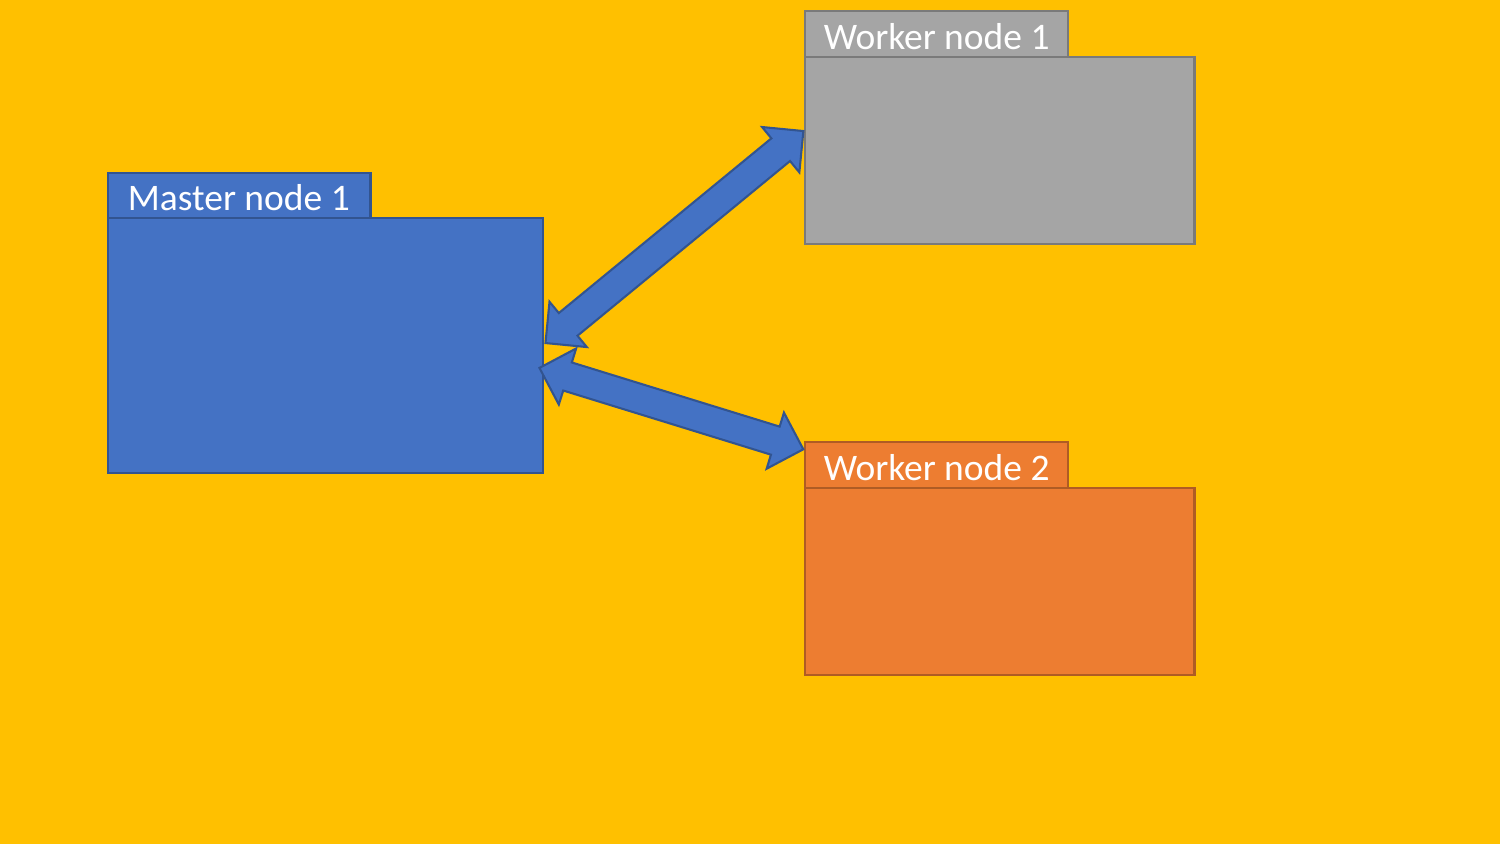

Worker node 1

Master node 1

Worker node 2